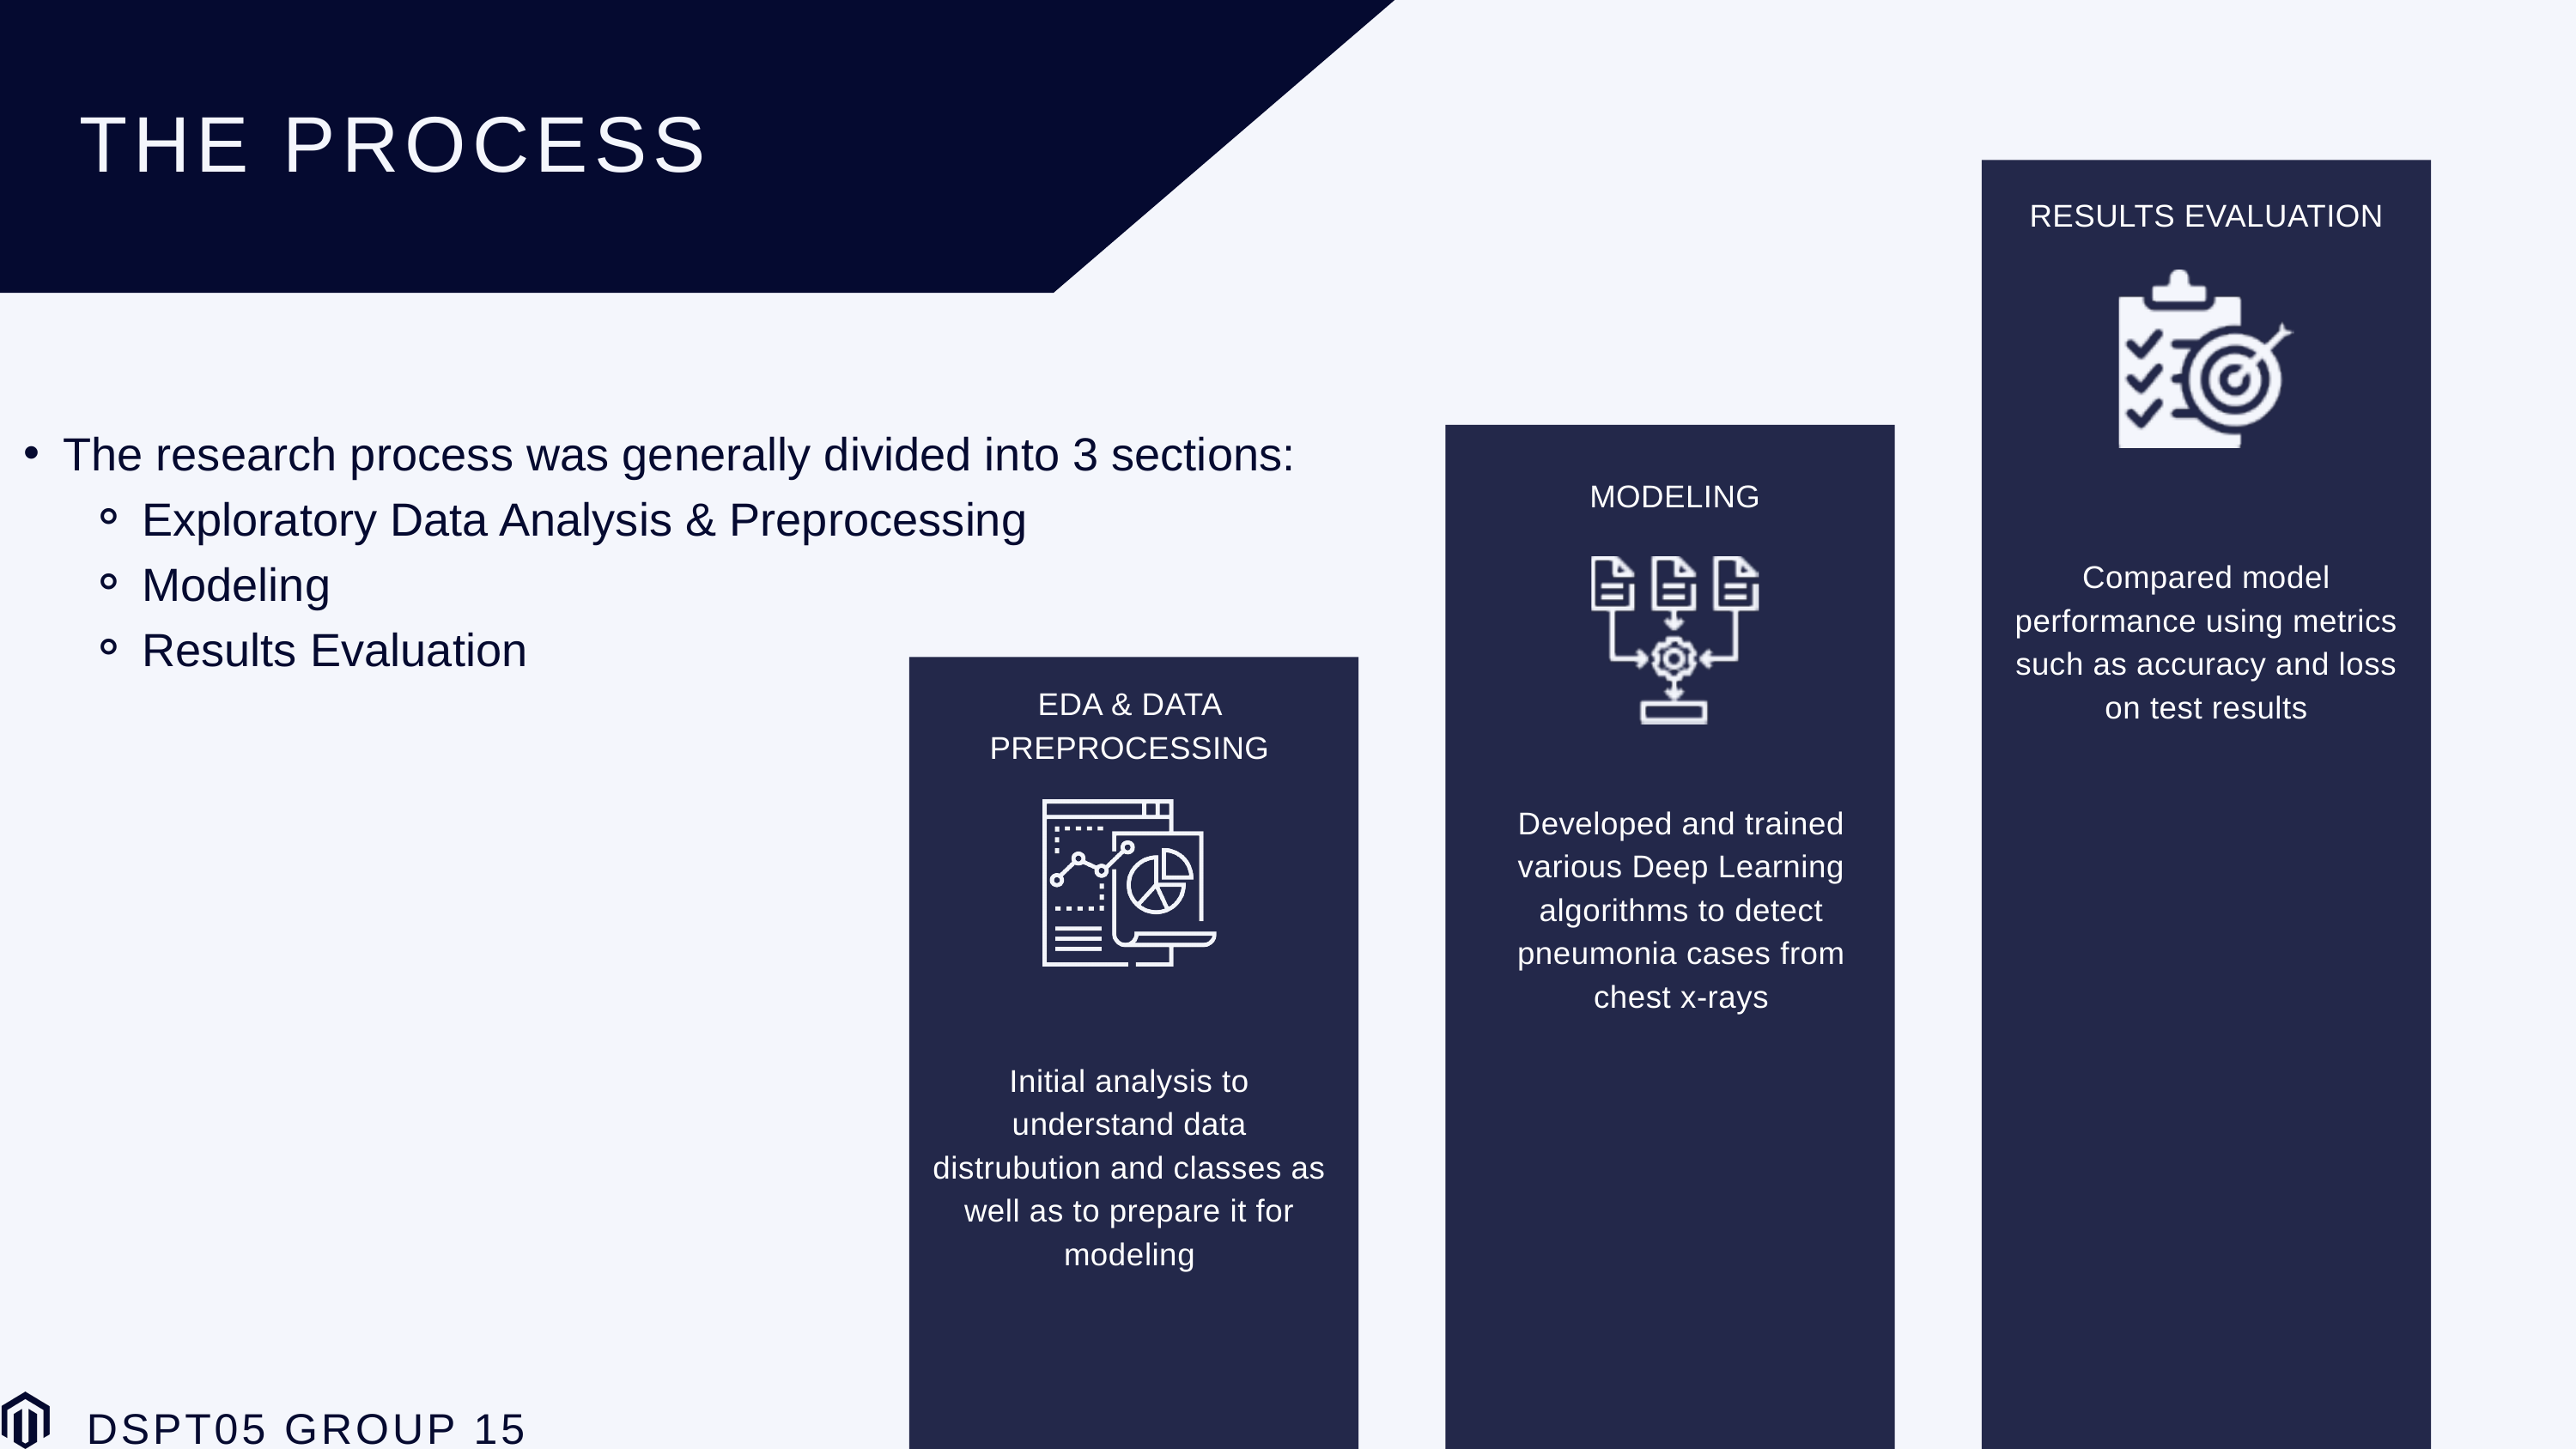

THE PROCESS

RESULTS EVALUATION

The research process was generally divided into 3 sections:
Exploratory Data Analysis & Preprocessing
Modeling
Results Evaluation

MODELING
Compared model performance using metrics such as accuracy and loss on test results

EDA & DATA PREPROCESSING
Developed and trained various Deep Learning algorithms to detect pneumonia cases from chest x-rays

Initial analysis to understand data distrubution and classes as well as to prepare it for modeling

DSPT05 GROUP 15